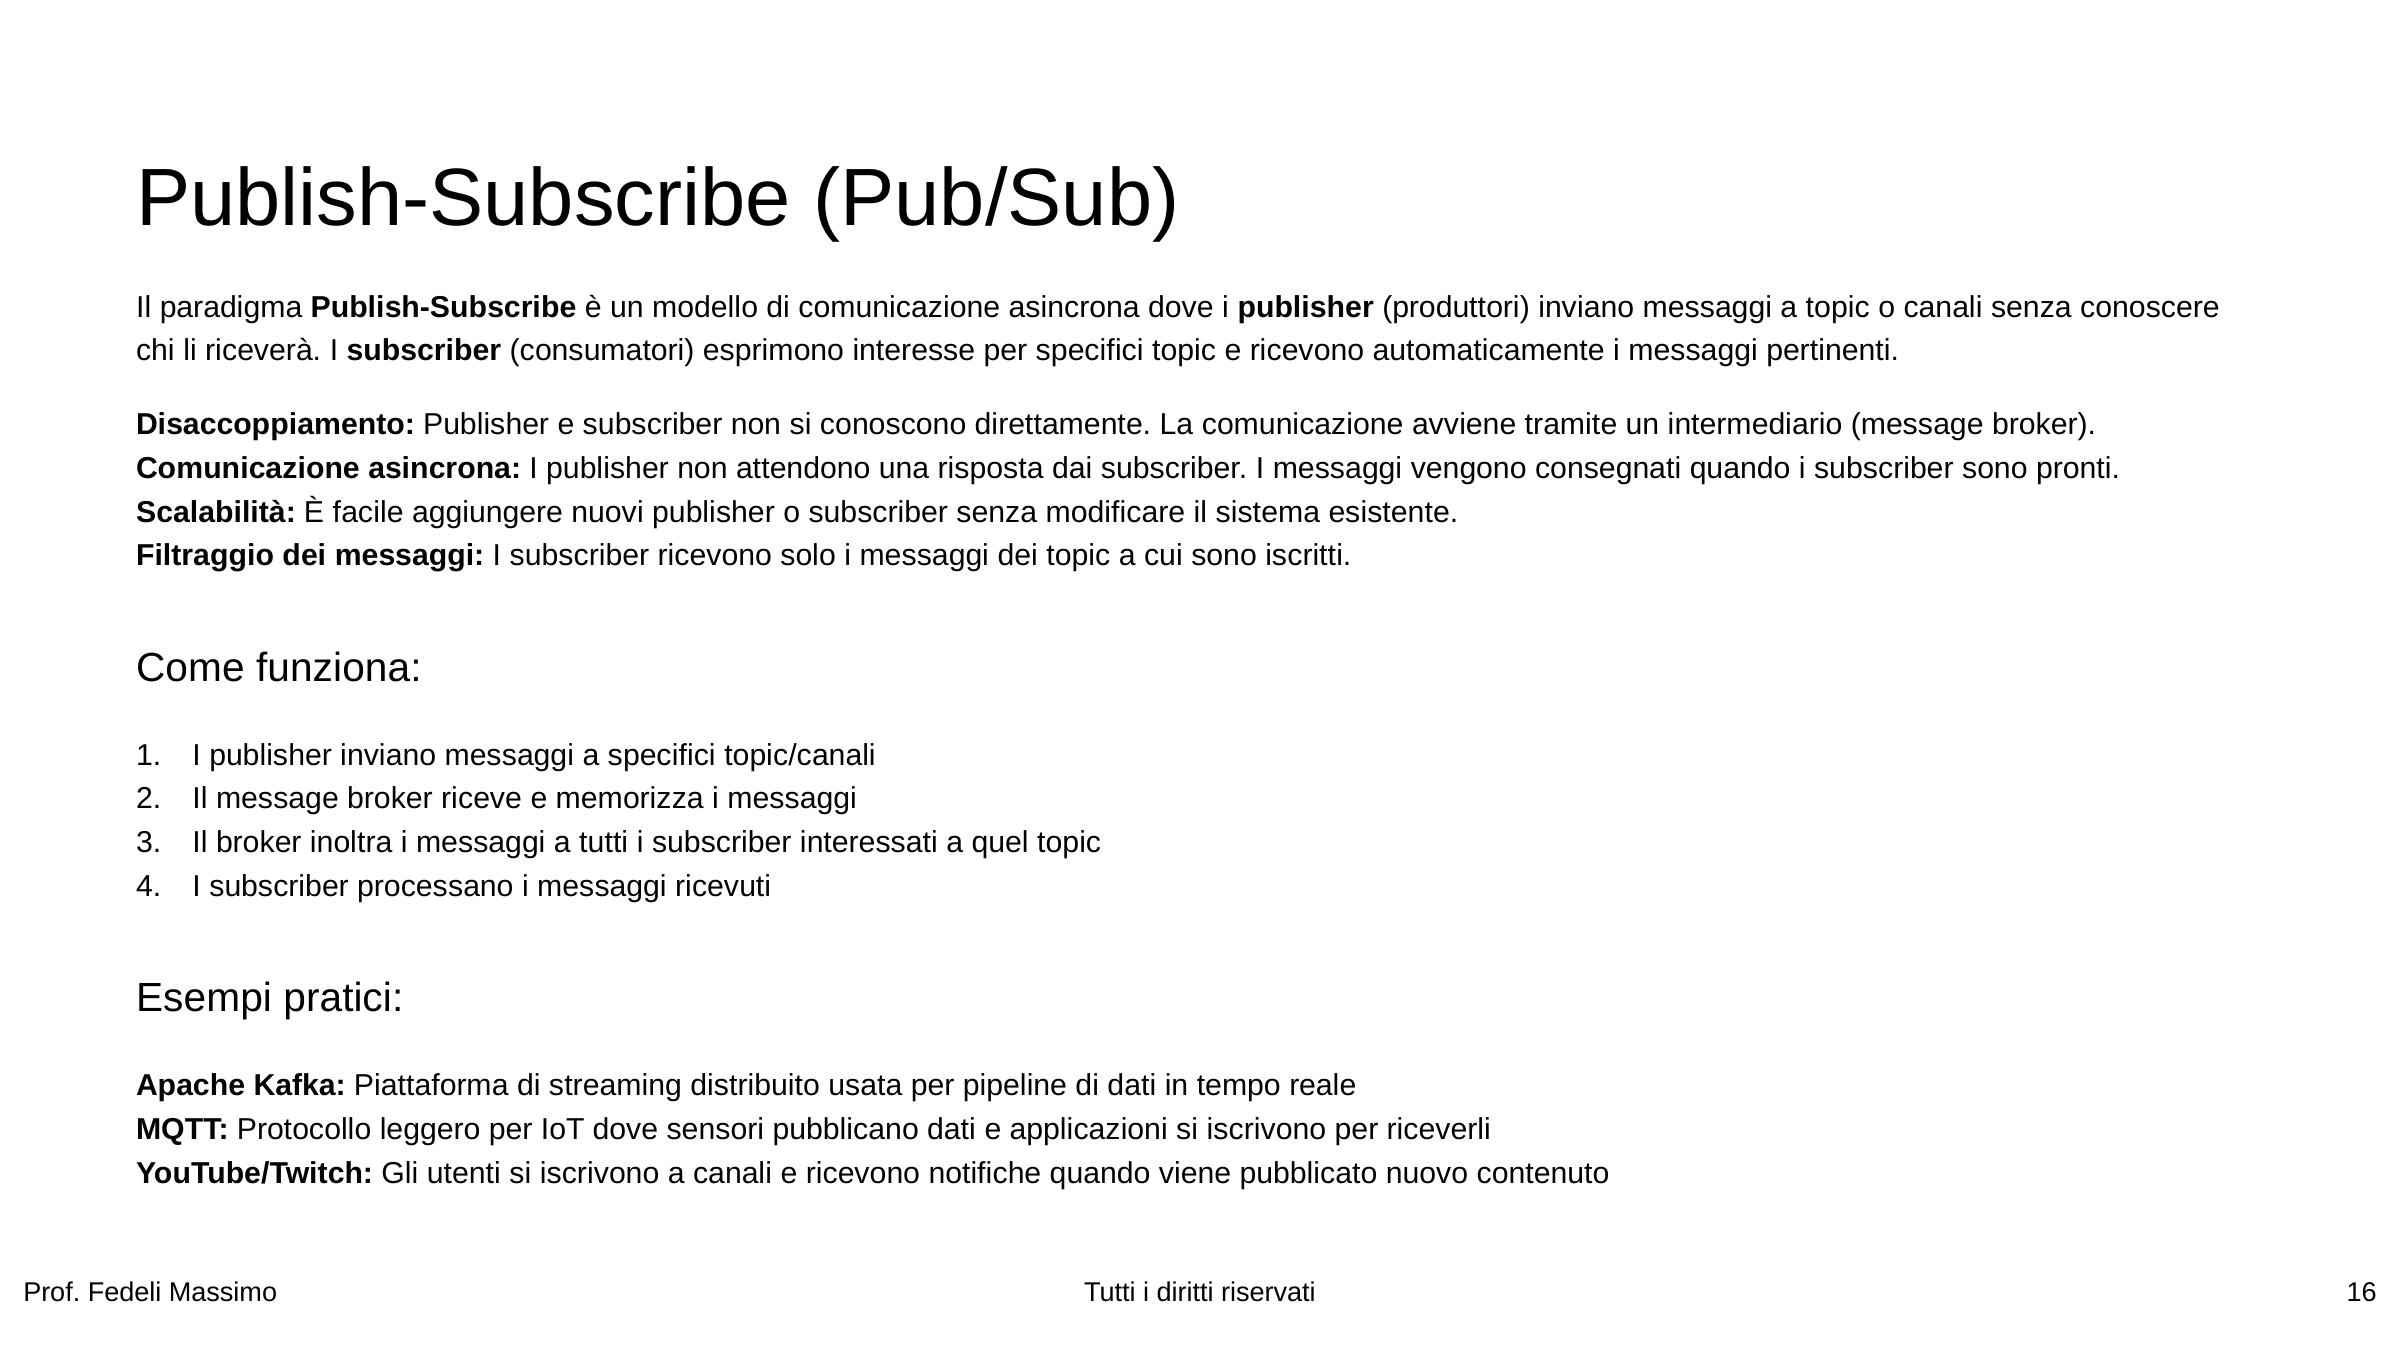

Publish-Subscribe (Pub/Sub)
Il paradigma Publish-Subscribe è un modello di comunicazione asincrona dove i publisher (produttori) inviano messaggi a topic o canali senza conoscere chi li riceverà. I subscriber (consumatori) esprimono interesse per specifici topic e ricevono automaticamente i messaggi pertinenti.
Disaccoppiamento: Publisher e subscriber non si conoscono direttamente. La comunicazione avviene tramite un intermediario (message broker).
Comunicazione asincrona: I publisher non attendono una risposta dai subscriber. I messaggi vengono consegnati quando i subscriber sono pronti.
Scalabilità: È facile aggiungere nuovi publisher o subscriber senza modificare il sistema esistente.
Filtraggio dei messaggi: I subscriber ricevono solo i messaggi dei topic a cui sono iscritti.
Come funziona:
I publisher inviano messaggi a specifici topic/canali
Il message broker riceve e memorizza i messaggi
Il broker inoltra i messaggi a tutti i subscriber interessati a quel topic
I subscriber processano i messaggi ricevuti
Esempi pratici:
Apache Kafka: Piattaforma di streaming distribuito usata per pipeline di dati in tempo reale
MQTT: Protocollo leggero per IoT dove sensori pubblicano dati e applicazioni si iscrivono per riceverli
YouTube/Twitch: Gli utenti si iscrivono a canali e ricevono notifiche quando viene pubblicato nuovo contenuto
Prof. Fedeli Massimo
Tutti i diritti riservati
16